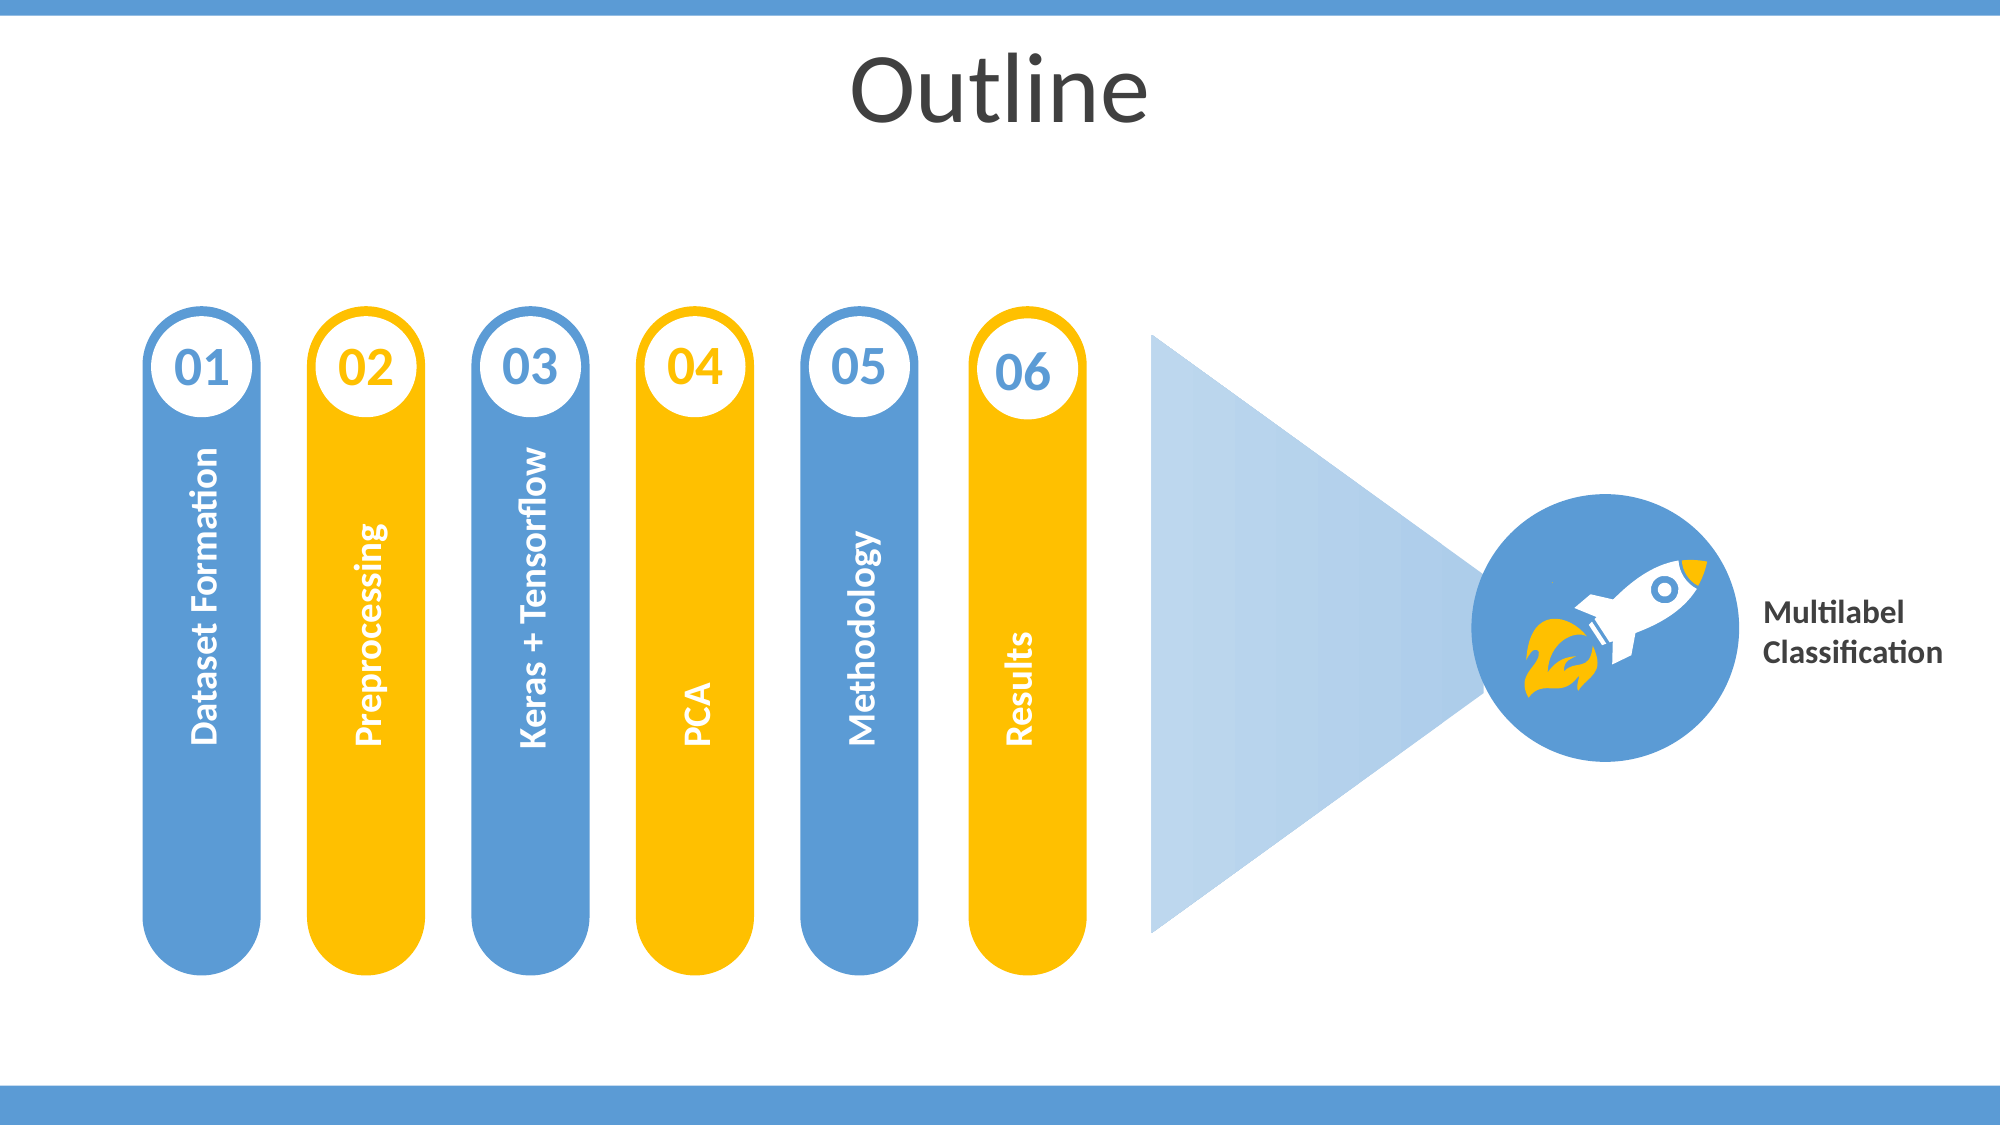

Outline

05
04
03
02
01
06

Multilabel Classification
Dataset Formation
Results
Preprocessing
Keras + Tensorflow
PCA
Methodology